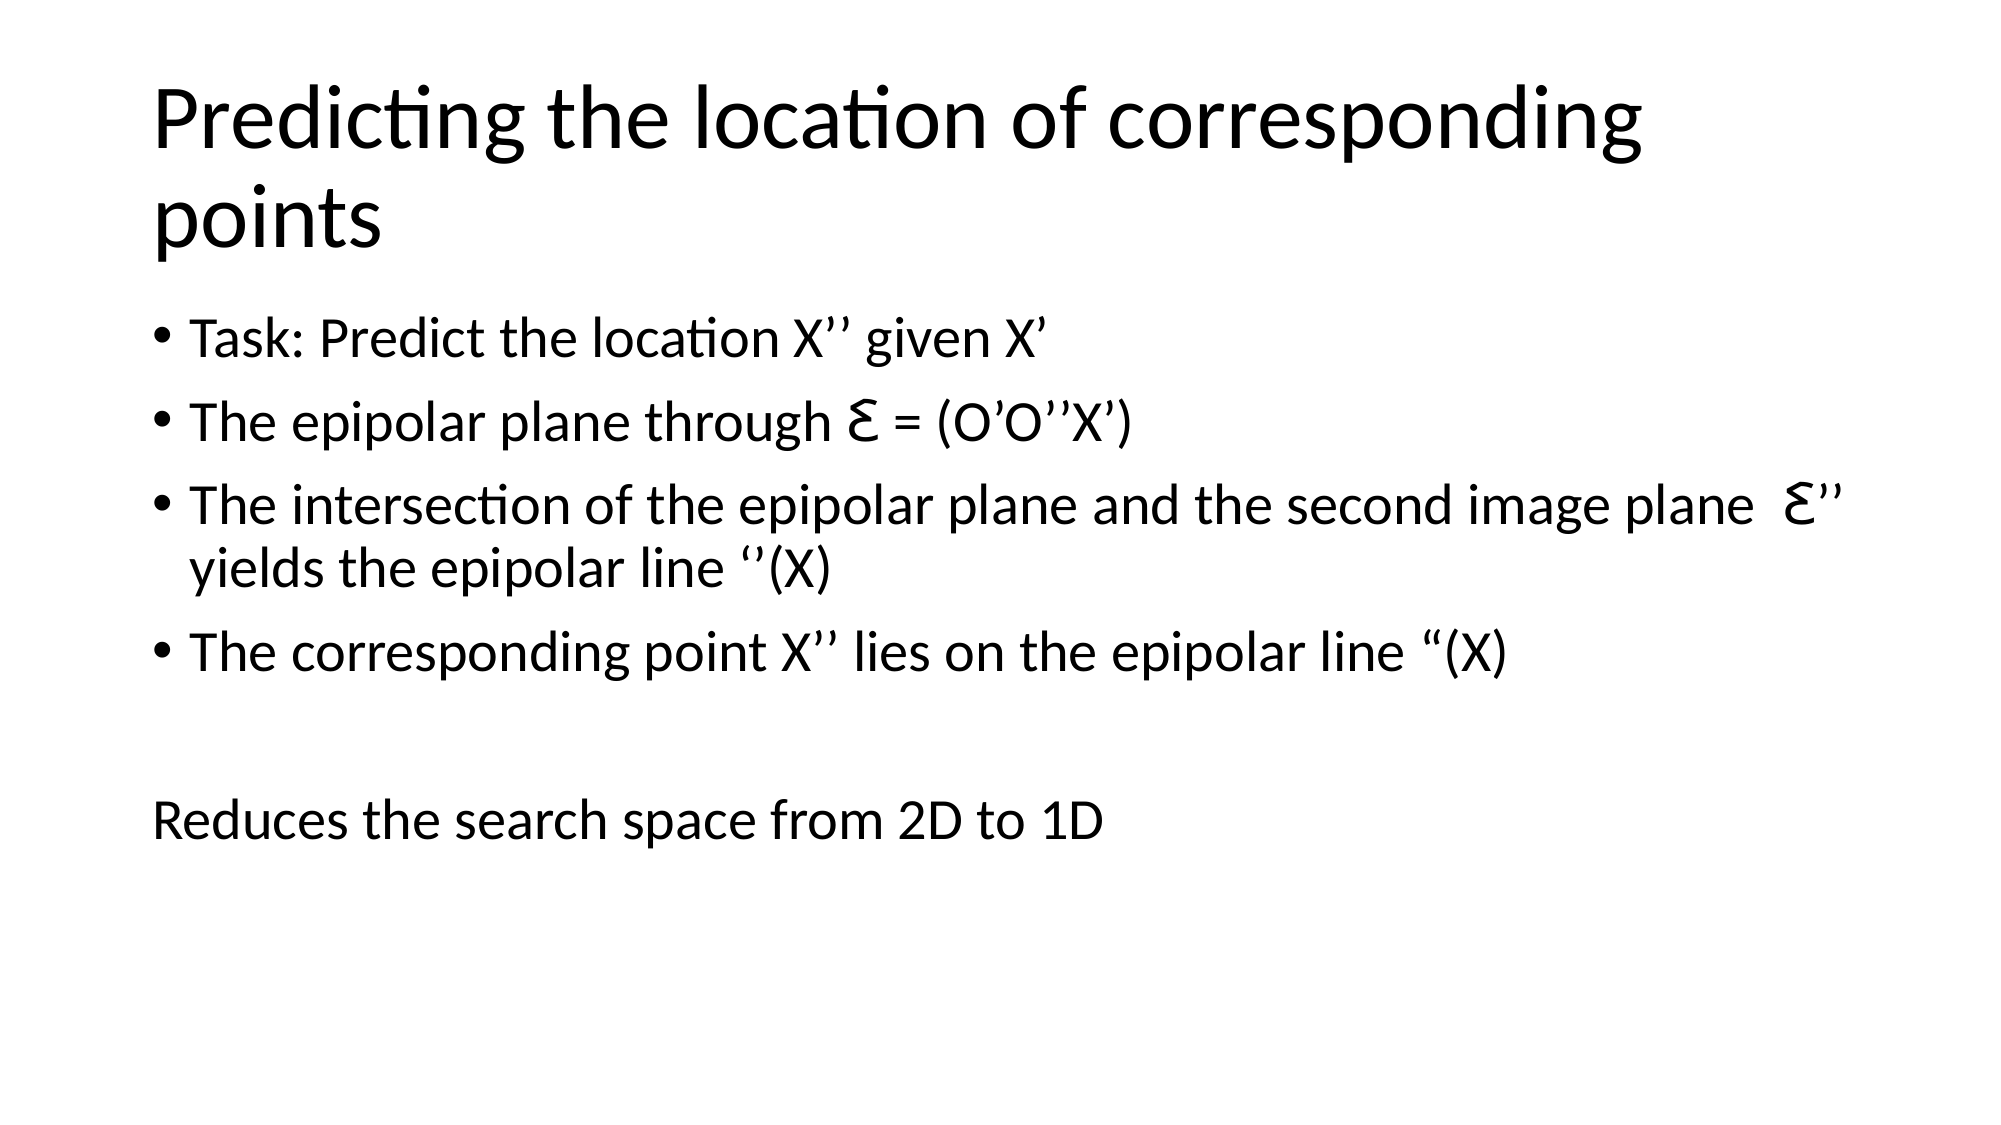

# Predicting the location of corresponding points
Task: Predict the location X’’ given X’
The epipolar plane through Ꜫ = (O’O’’X’)
The intersection of the epipolar plane and the second image plane  Ꜫ’’ yields the epipolar line ‘’(X)
The corresponding point X’’ lies on the epipolar line “(X)

Reduces the search space from 2D to 1D